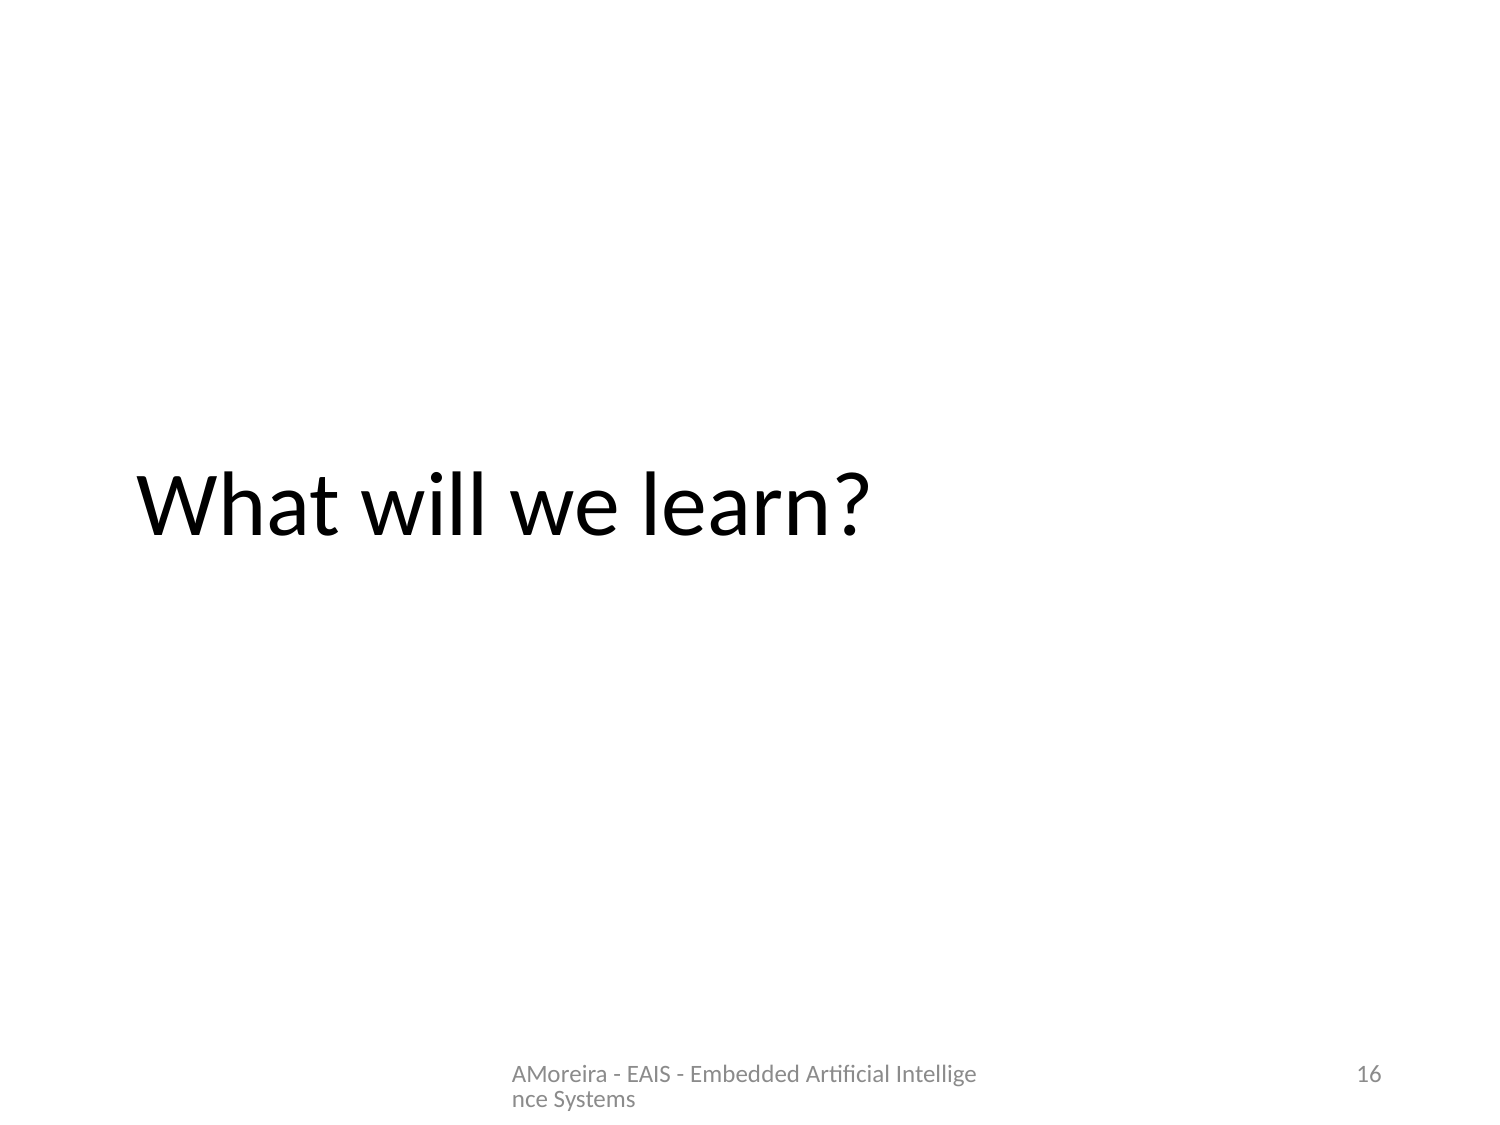

What will we learn?
AMoreira - EAIS - Embedded Artificial Intelligence Systems
16